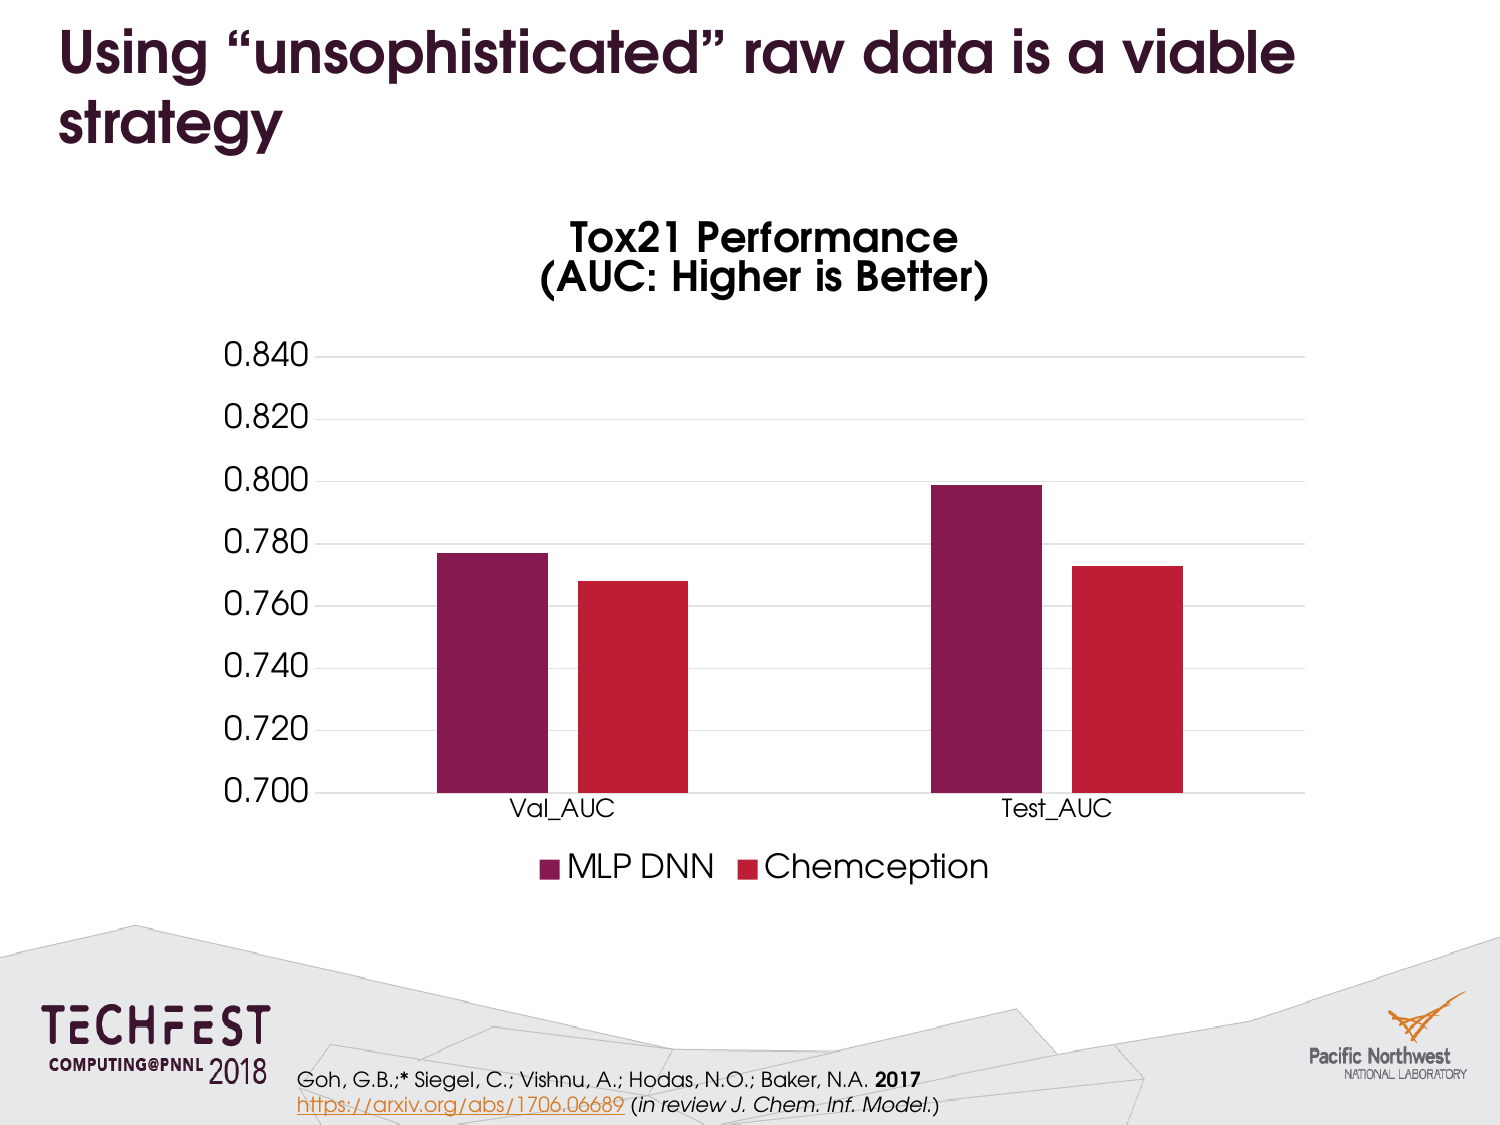

# Using “unsophisticated” raw data is a viable strategy

### Chart: Tox21 Performance
(AUC: Higher is Better)

| Category | MLP DNN | Chemception |
|---|---|---|
| Val_AUC | 0.777 | 0.768 |
| Test_AUC | 0.799 | 0.773 |
Goh, G.B.;* Siegel, C.; Vishnu, A.; Hodas, N.O.; Baker, N.A. 2017
https://arxiv.org/abs/1706.06689 (in review J. Chem. Inf. Model.)